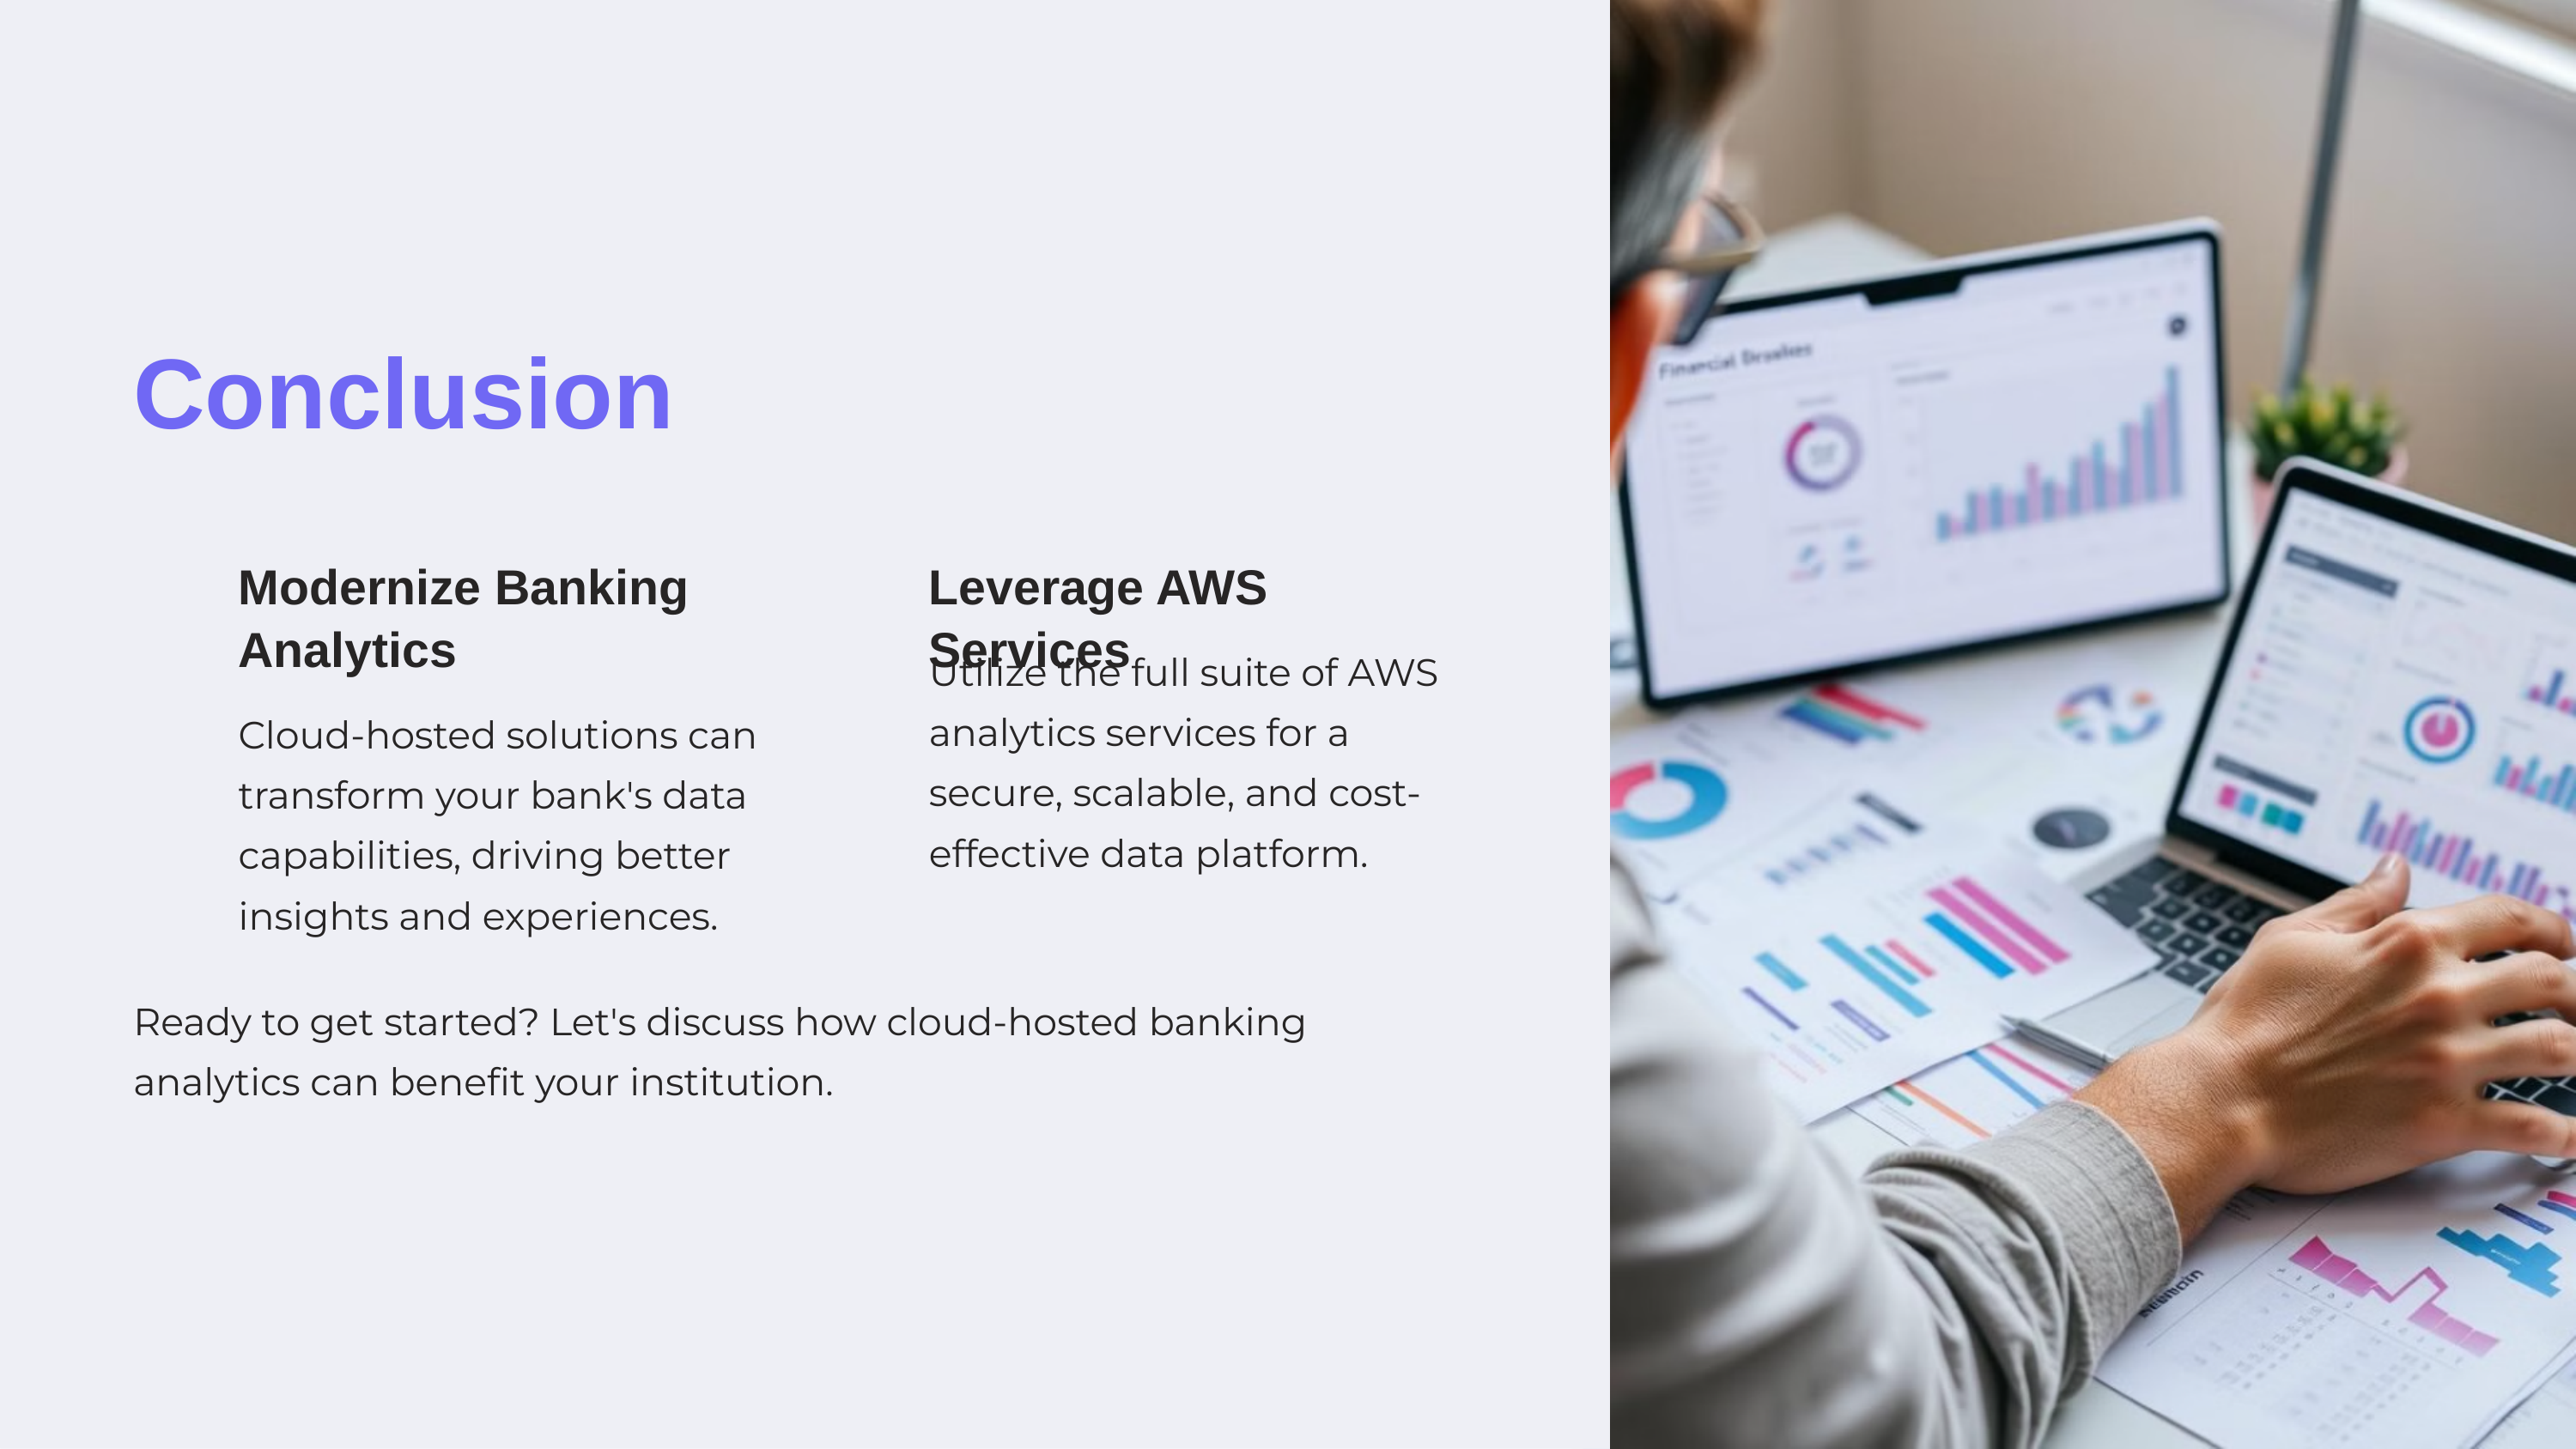

Conclusion
Modernize Banking Analytics
Leverage AWS Services

Utilize the full suite of AWS analytics services for a secure, scalable, and cost-effective data platform.
Cloud-hosted solutions can transform your bank's data capabilities, driving better insights and experiences.
Ready to get started? Let's discuss how cloud-hosted banking analytics can benefit your institution.